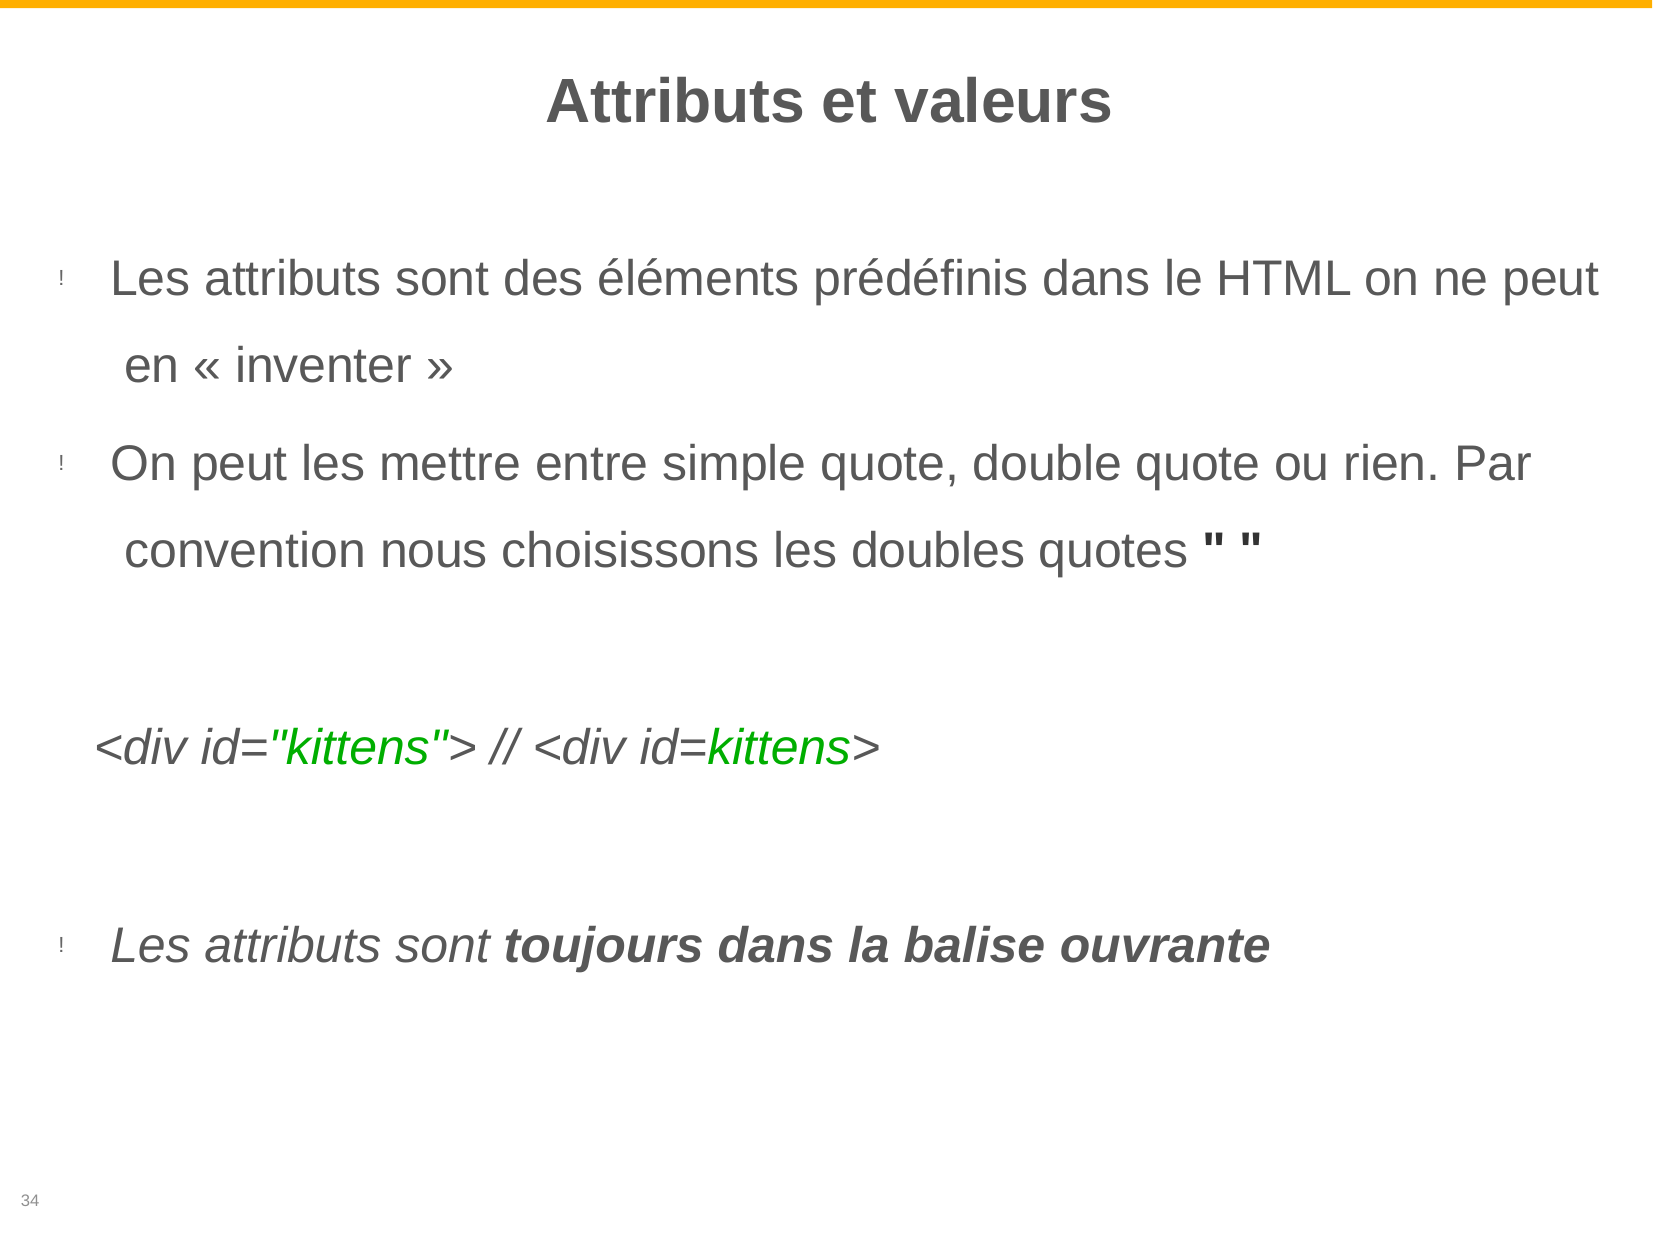

# Attributs et valeurs
Les attributs sont des éléments prédéfinis dans le HTML on ne peut  en « inventer »
!
On peut les mettre entre simple quote, double quote ou rien. Par  convention nous choisissons les doubles quotes " "
!
<div id="kittens"> // <div id=kittens>
Les attributs sont toujours dans la balise ouvrante
!

34